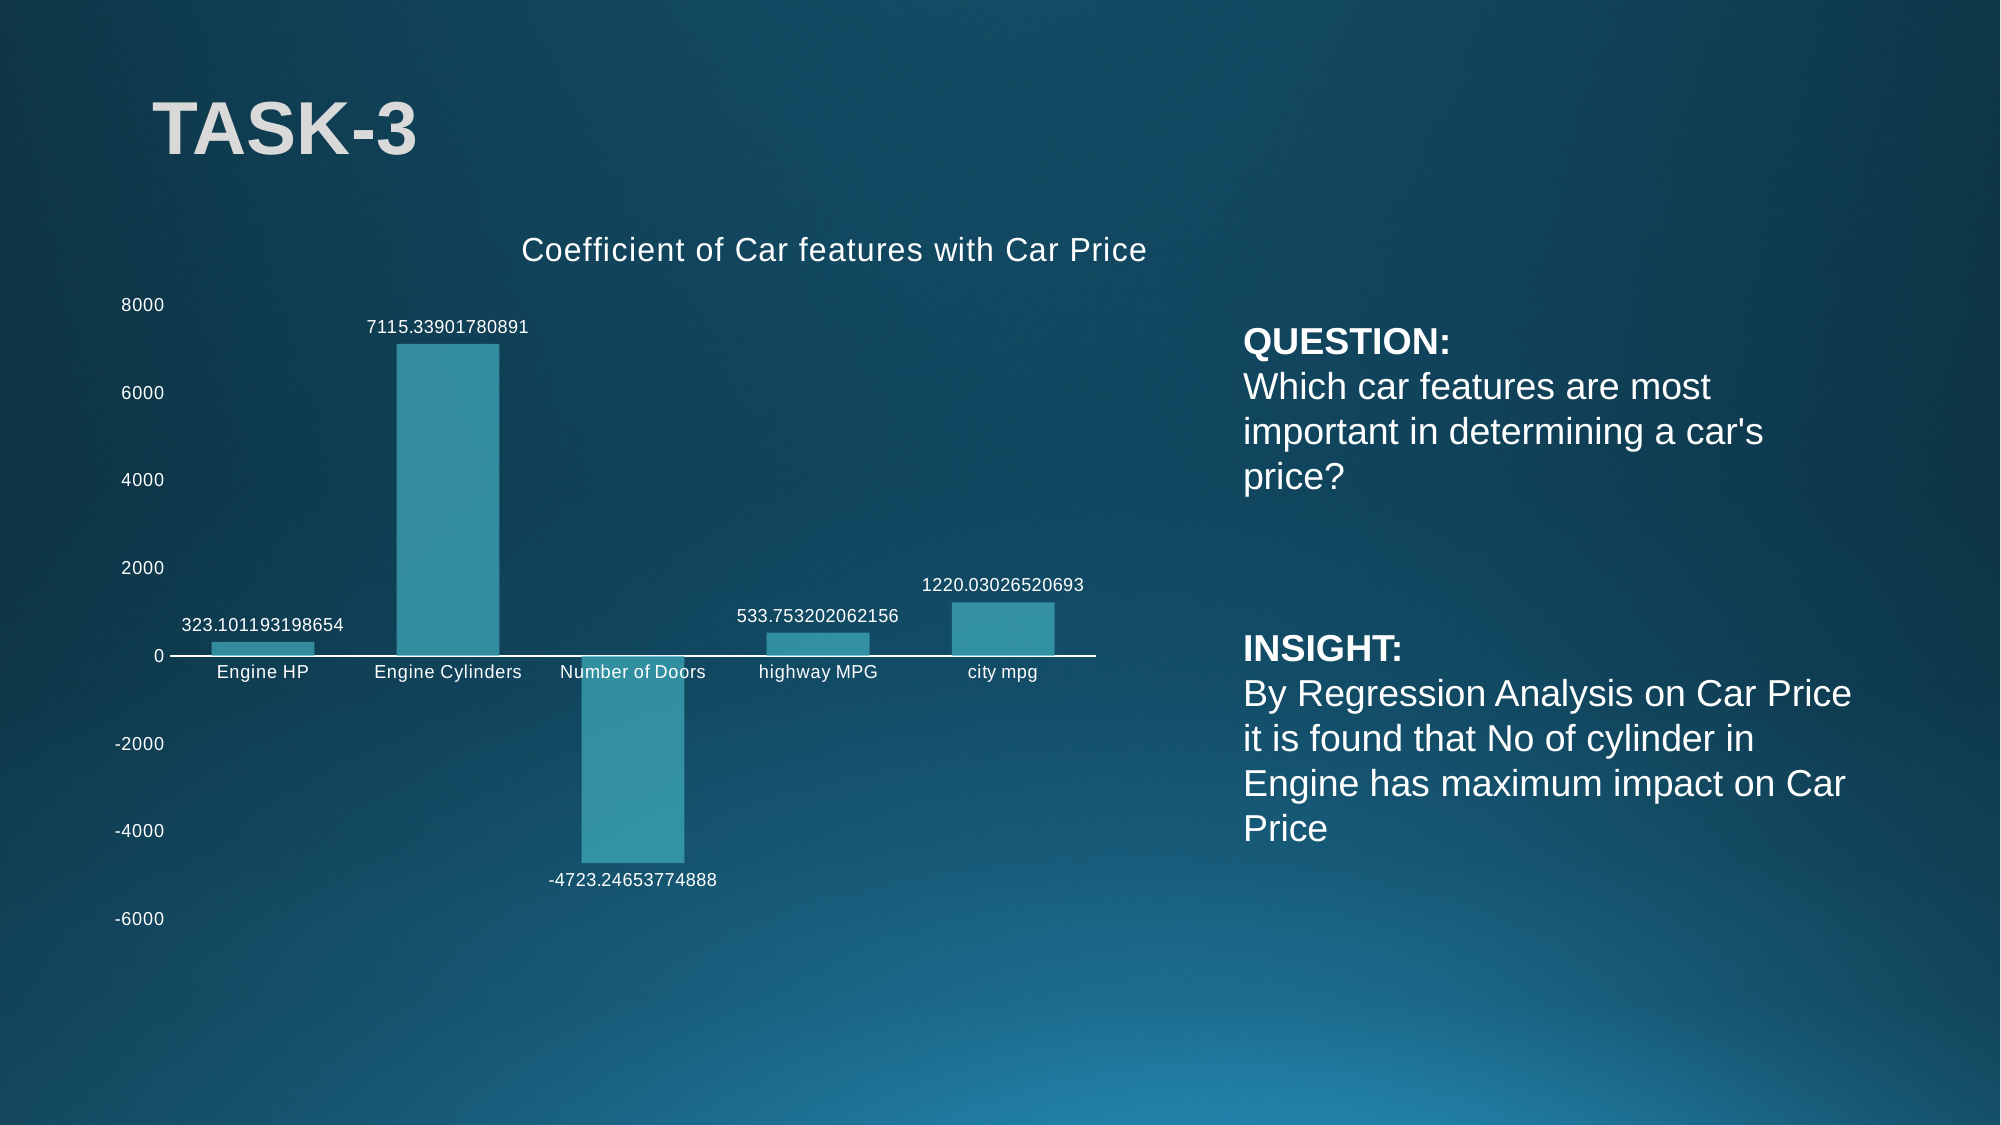

# TASK-3

### Chart: Coefficient of Car features with Car Price

| Category |  |
|---|---|
| Engine HP | 323.1011931986536 |
| Engine Cylinders | 7115.339017808908 |
| Number of Doors | -4723.2465377488825 |
| highway MPG | 533.7532020621563 |
| city mpg | 1220.0302652069347 |
QUESTION:
Which car features are most important in determining a car's price?
INSIGHT:
By Regression Analysis on Car Price it is found that No of cylinder in Engine has maximum impact on Car Price